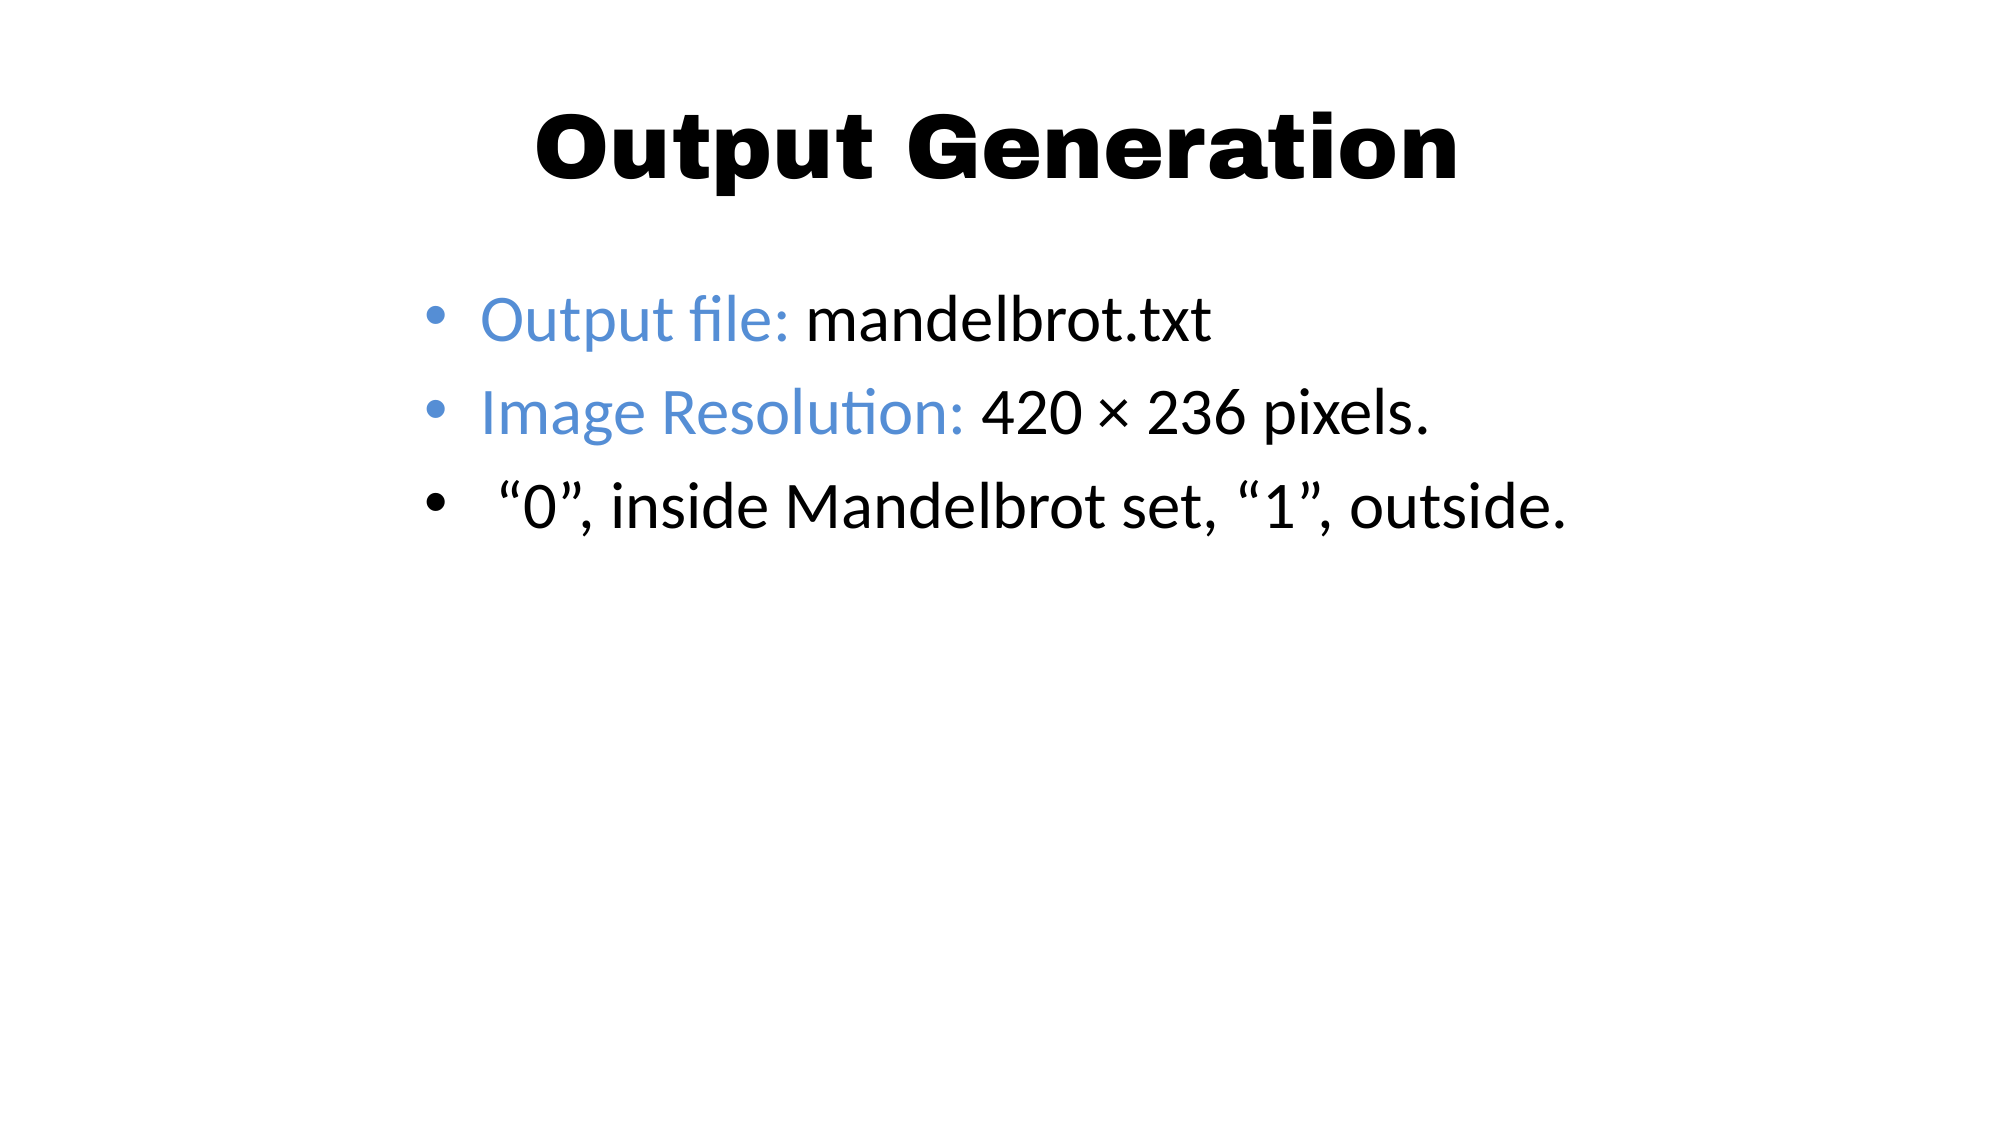

# Output Generation
Output file: mandelbrot.txt
Image Resolution: 420 × 236 pixels.
 “0”, inside Mandelbrot set, “1”, outside.